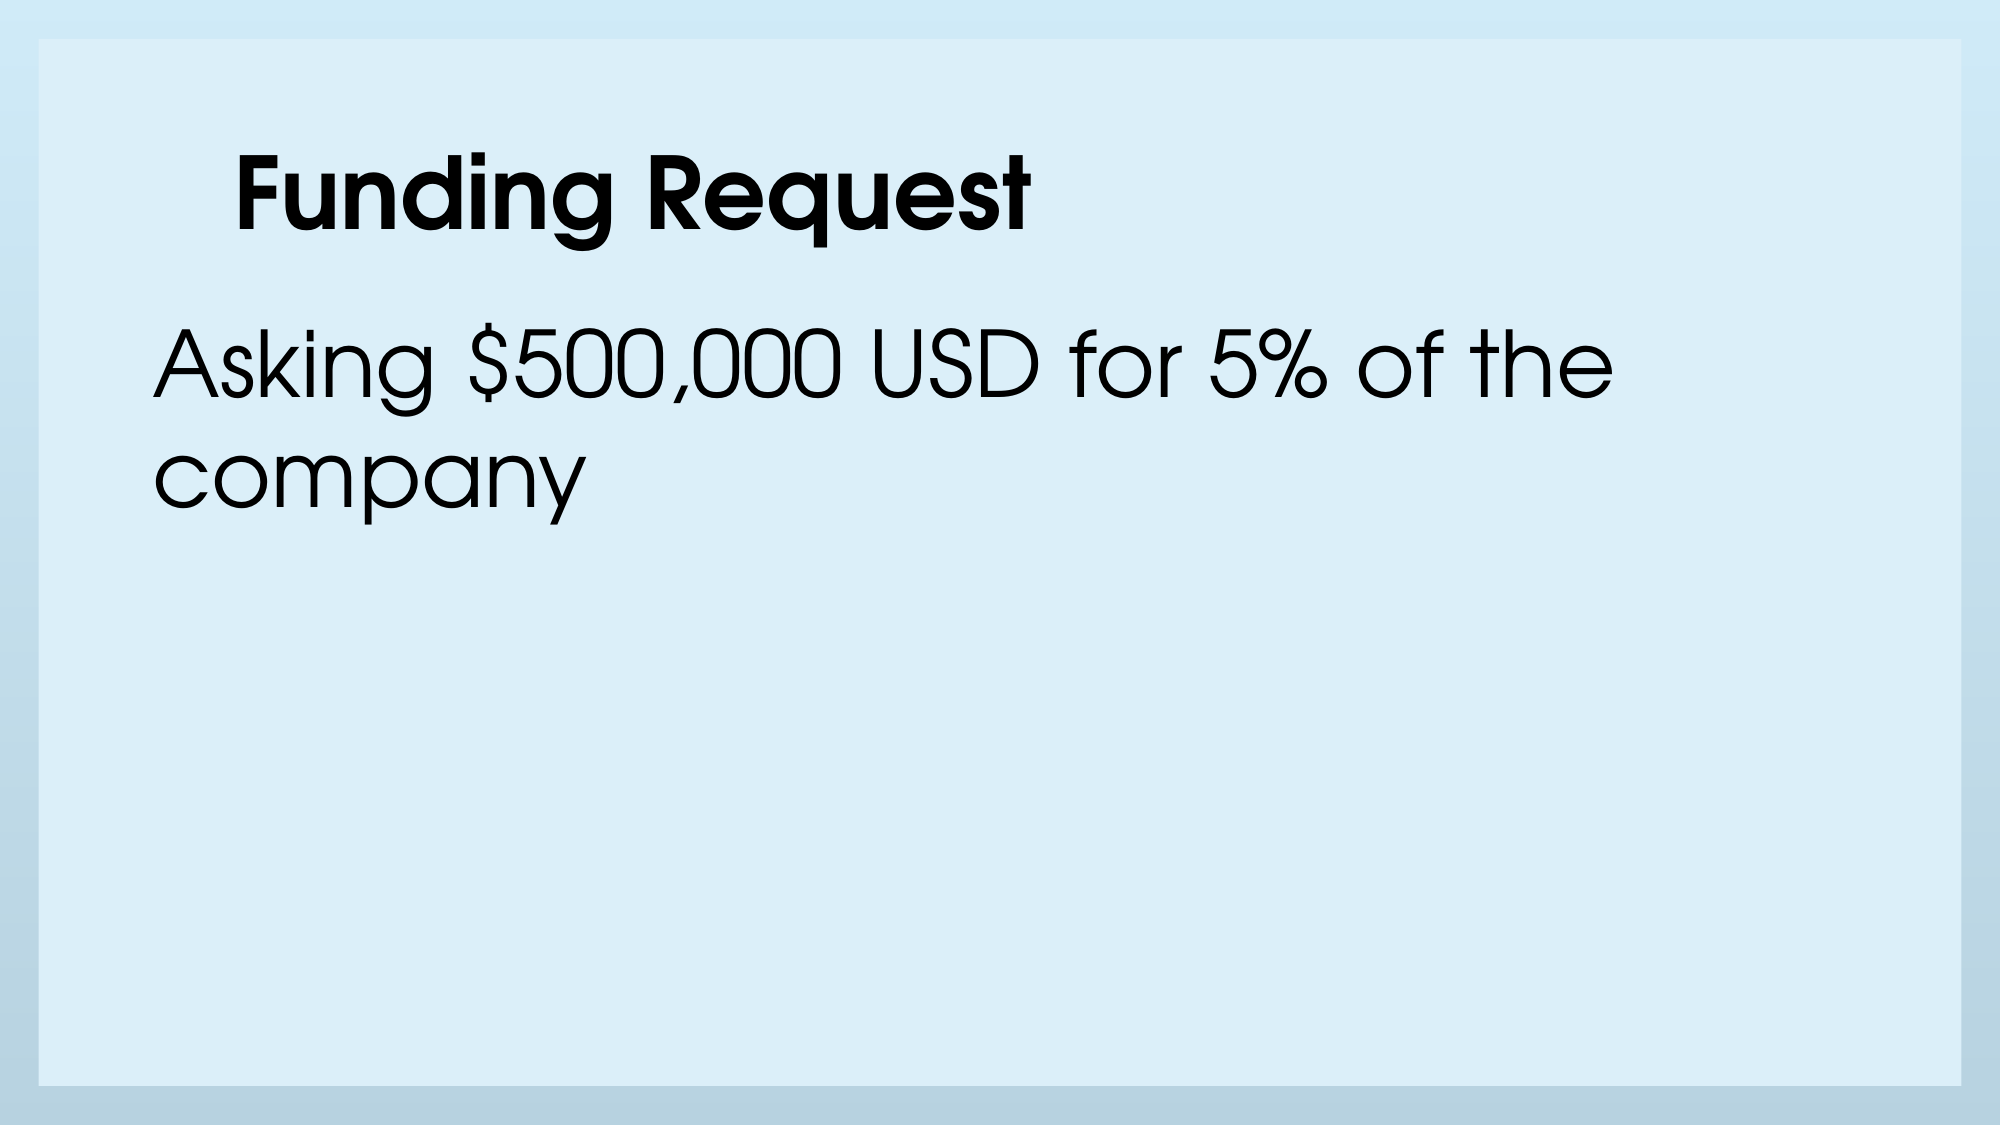

# Funding Request
Asking $500,000 USD for 5% of the company